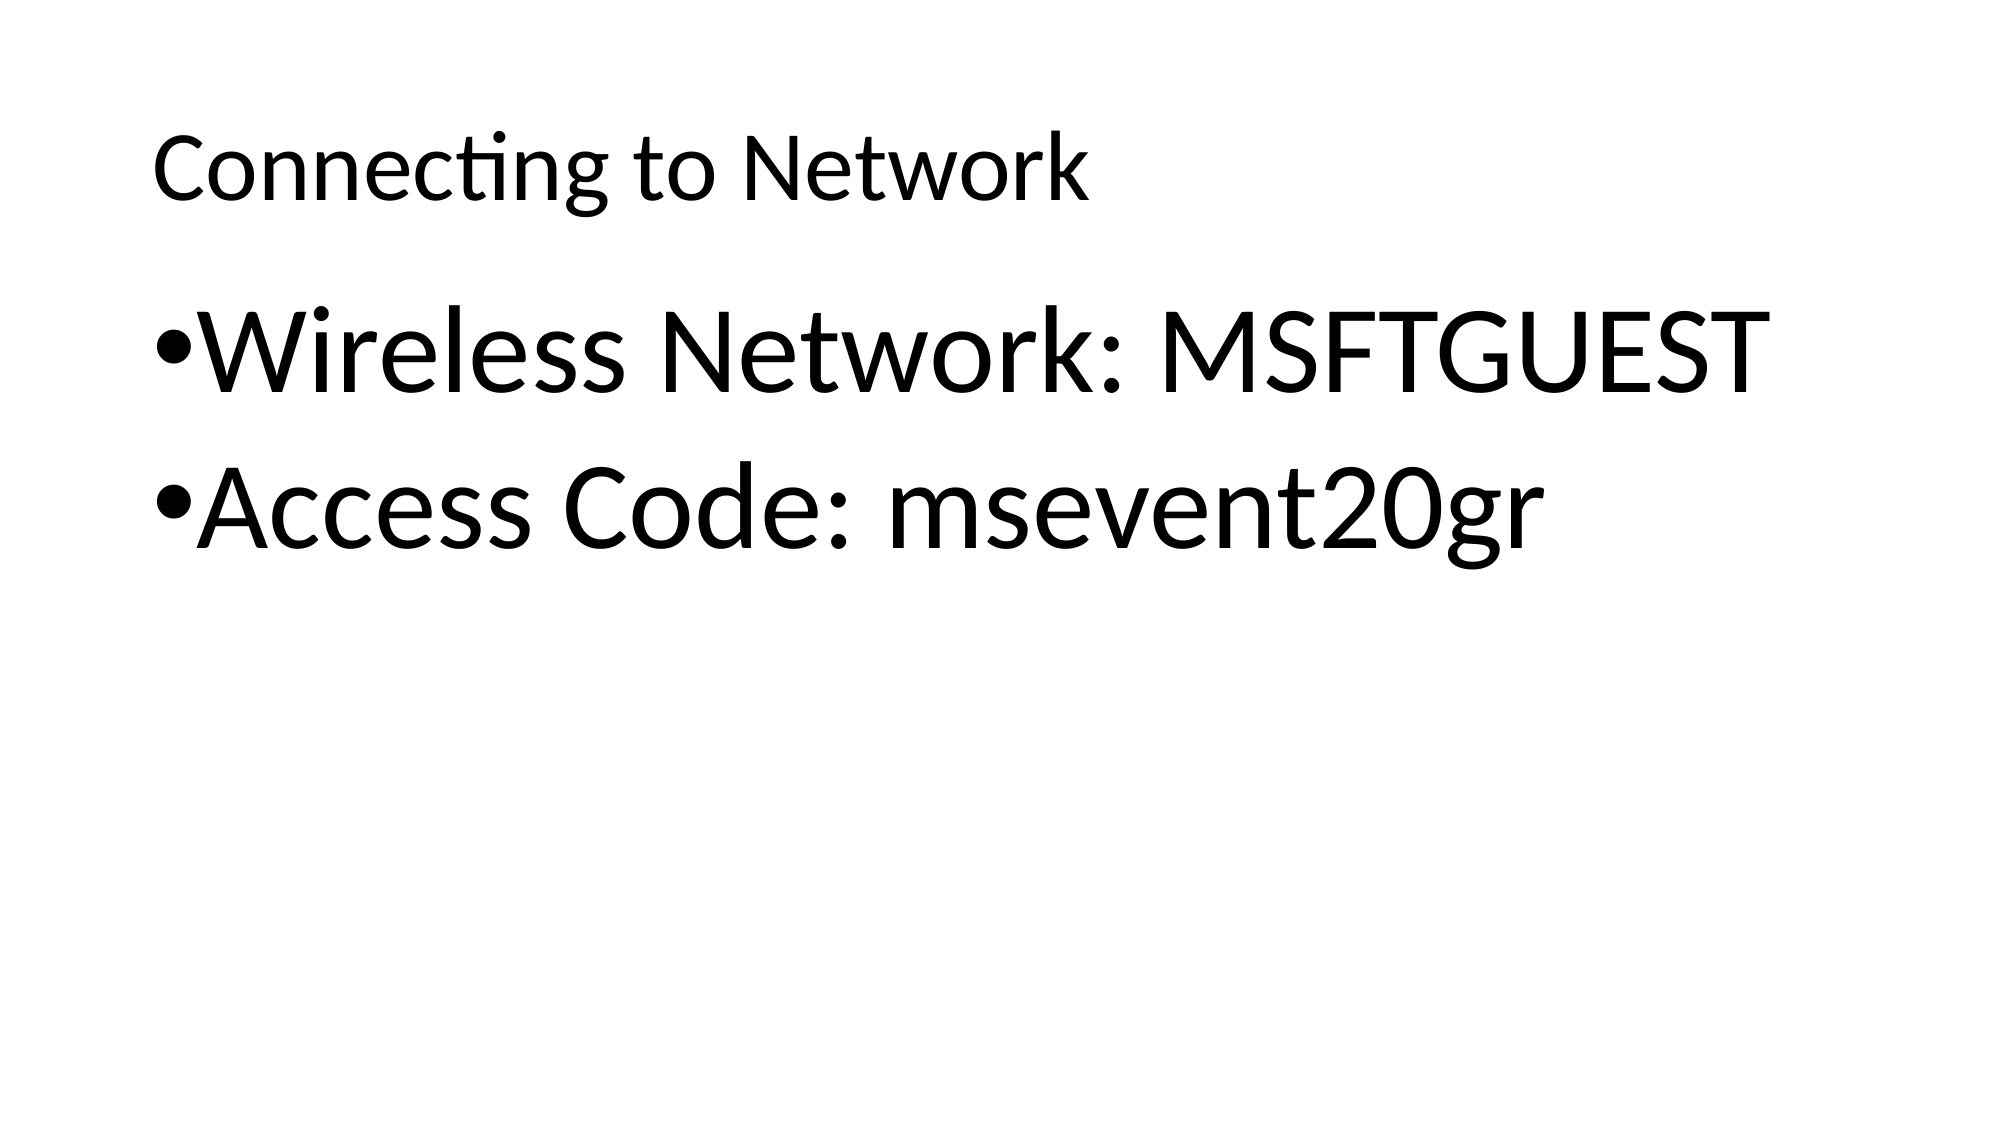

# Connecting to Network
Wireless Network: MSFTGUEST
Access Code: msevent20gr